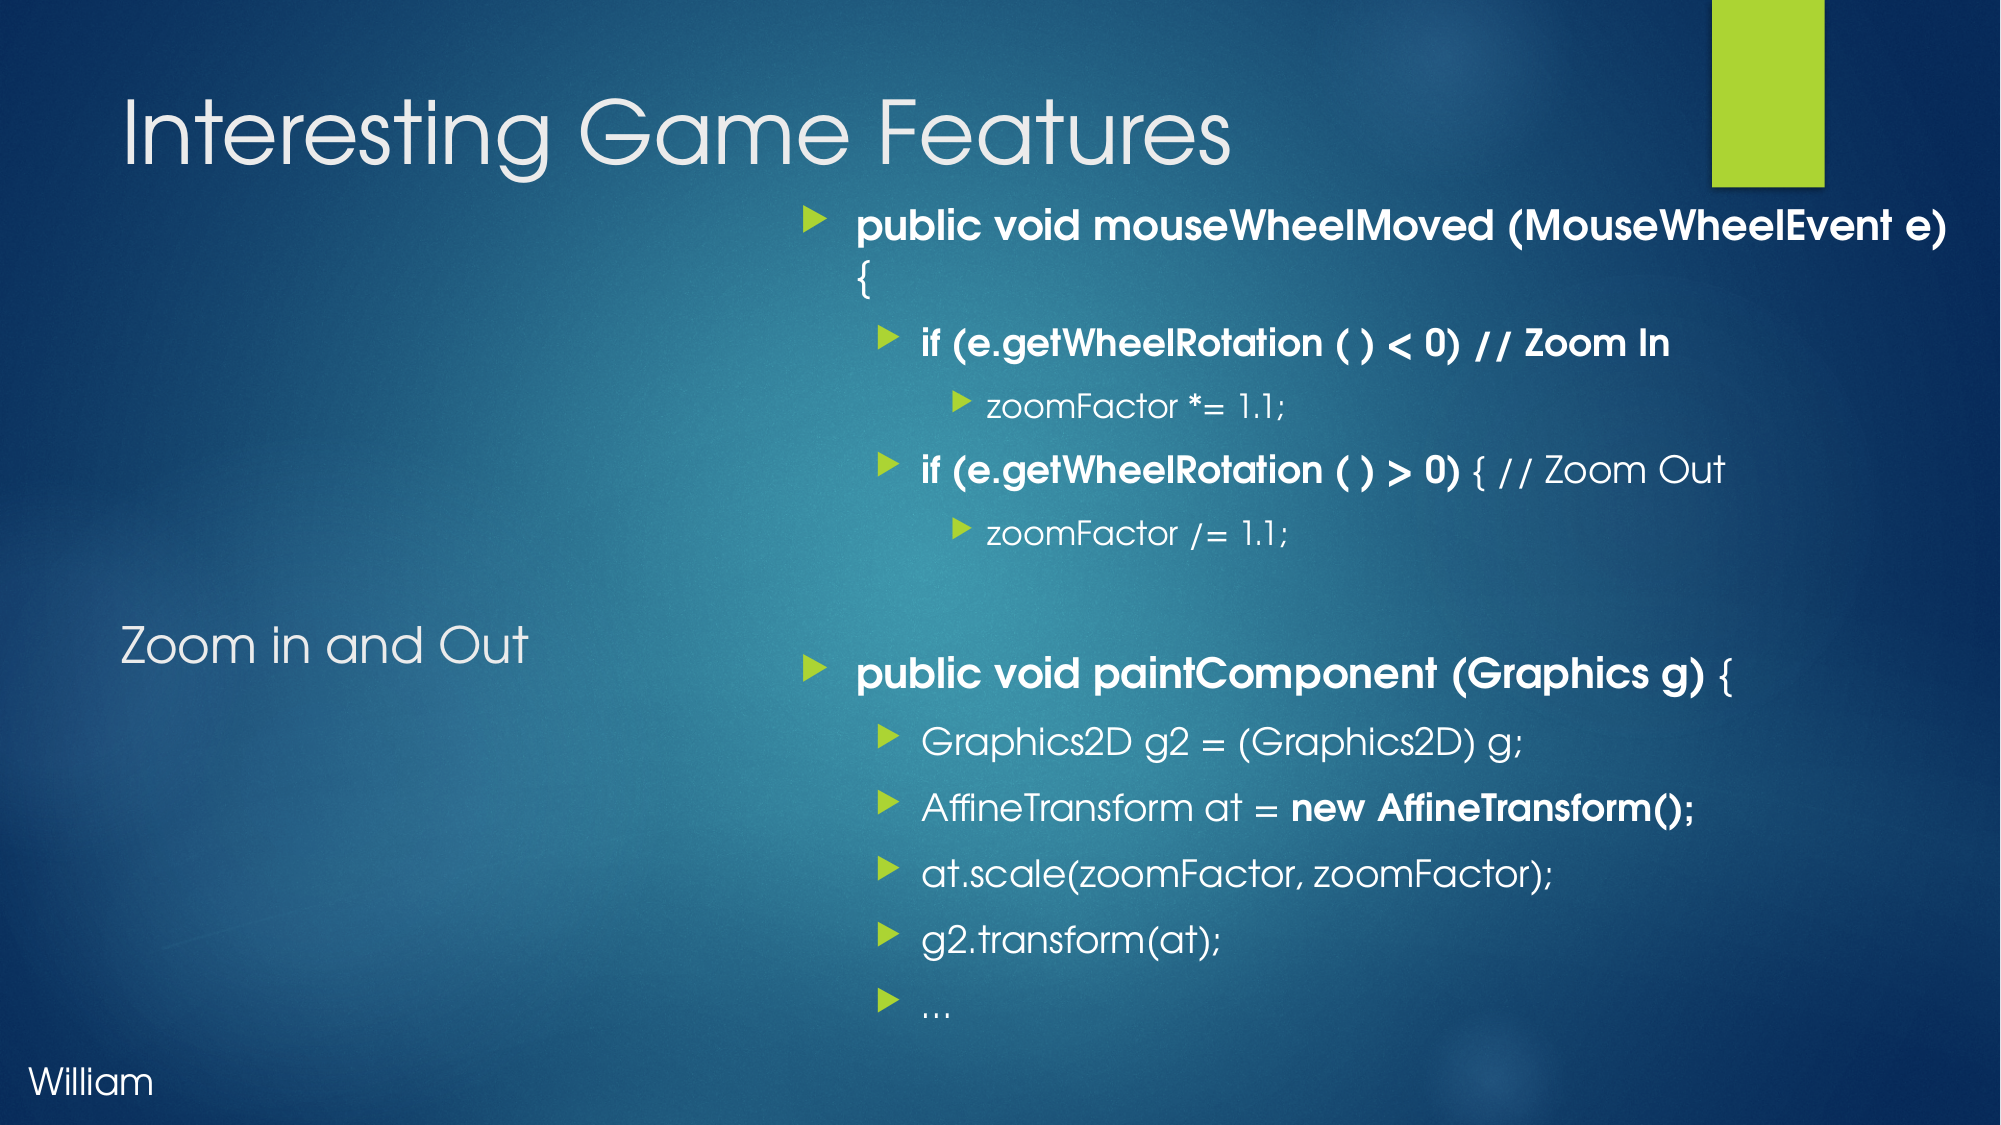

Interesting Game Features
public void mouseWheelMoved (MouseWheelEvent e)  {
if (e.getWheelRotation ( ) < 0) // Zoom In
zoomFactor *= 1.1;
if (e.getWheelRotation ( ) > 0) { // Zoom Out
zoomFactor /= 1.1;

public void paintComponent (Graphics g) {
Graphics2D g2 = (Graphics2D) g;
AffineTransform at = new AffineTransform();
at.scale(zoomFactor, zoomFactor);
g2.transform(at);
…
# Zoom in and Out
William